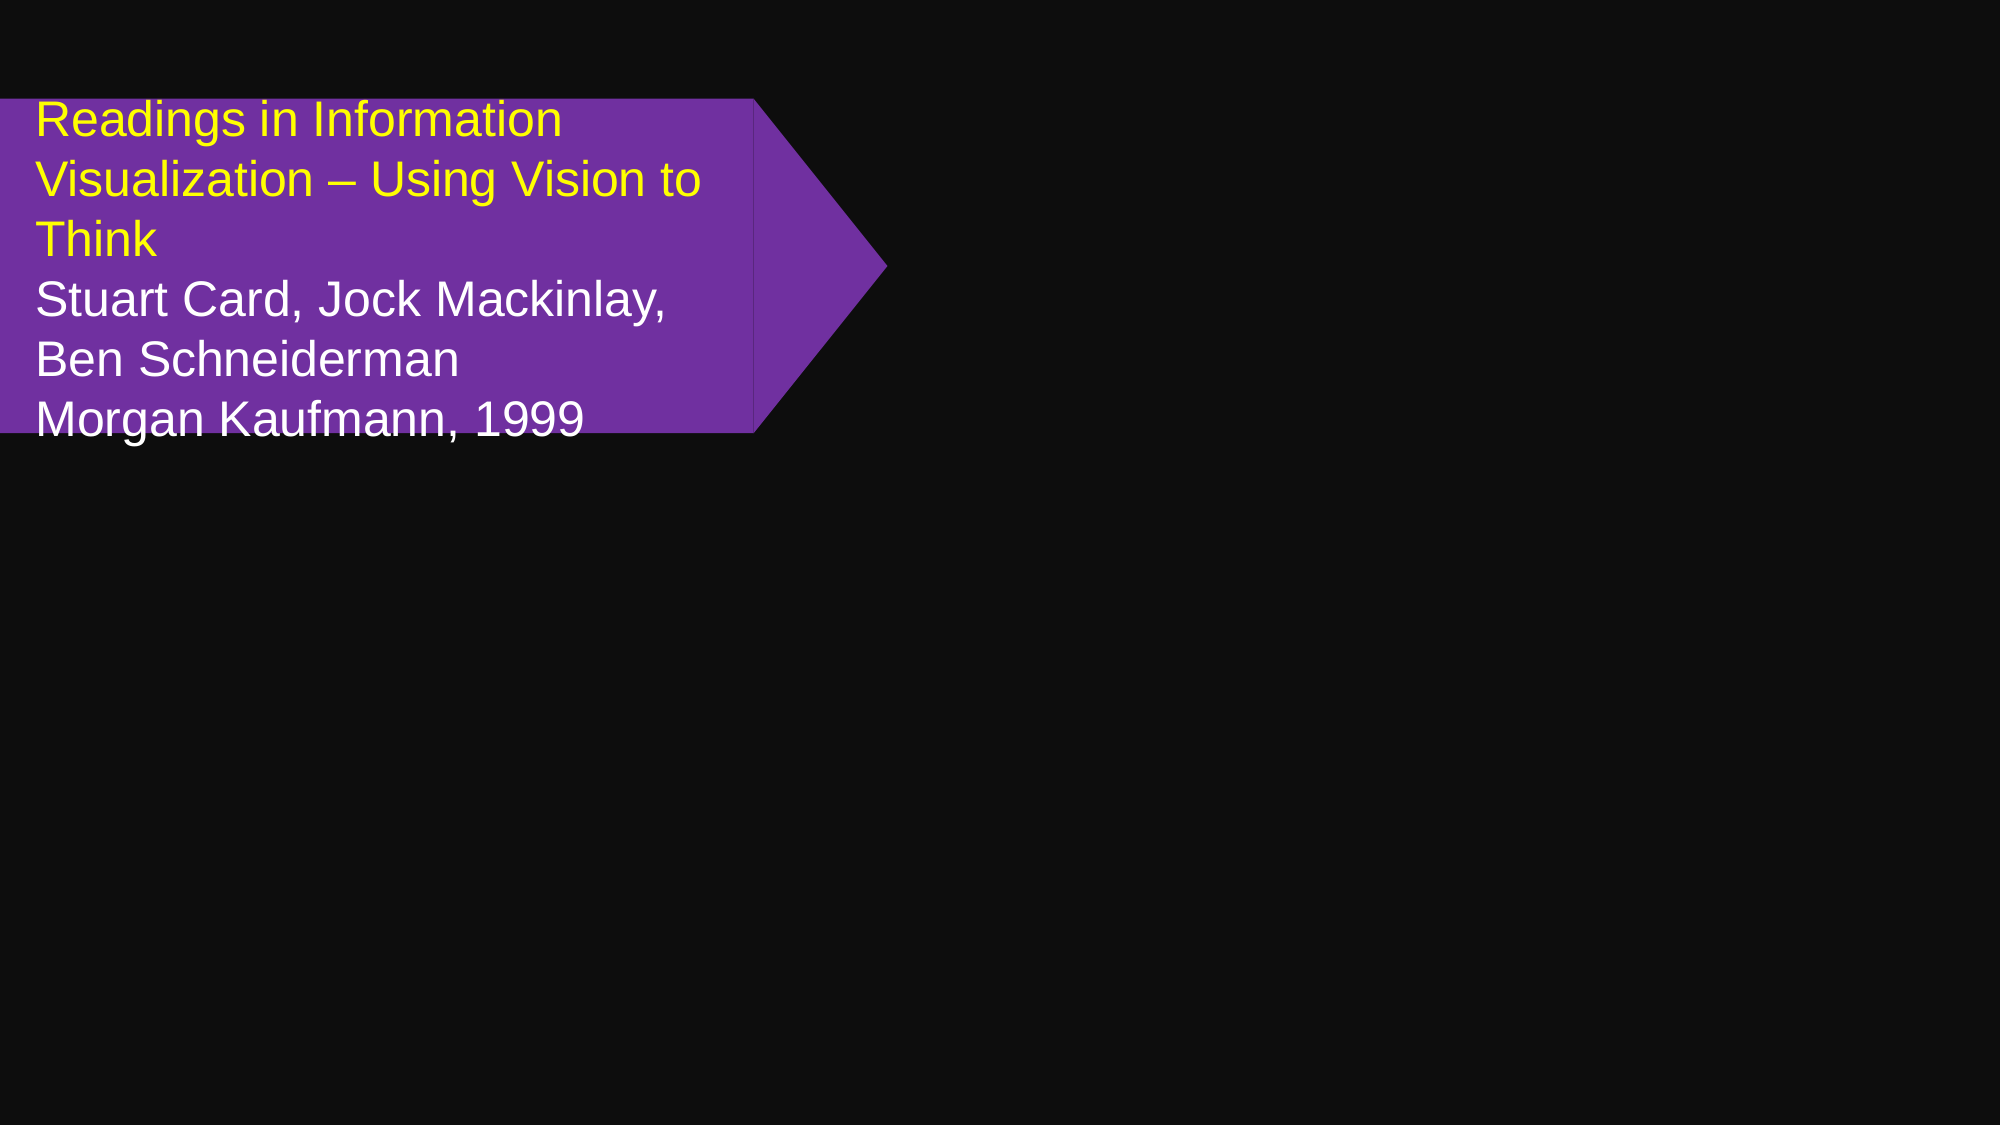

Readings in Information Visualization – Using Vision to Think
Stuart Card, Jock Mackinlay, Ben Schneiderman
Morgan Kaufmann, 1999